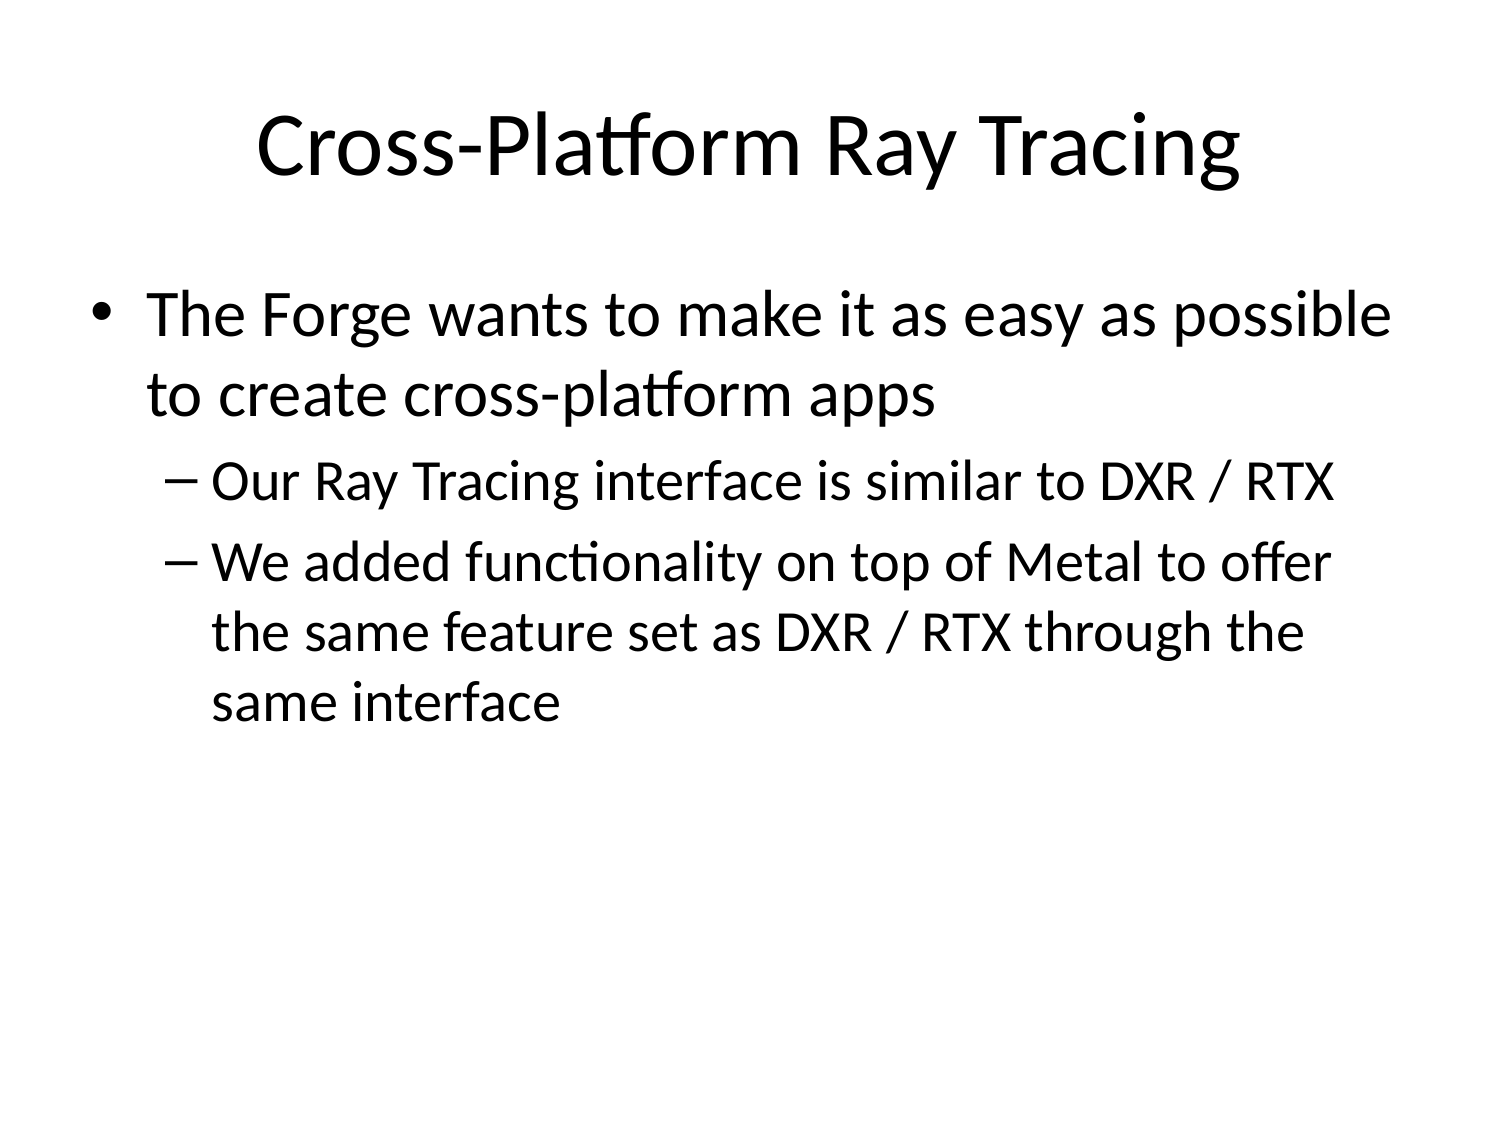

# Cross-Platform Ray Tracing
The Forge wants to make it as easy as possible to create cross-platform apps
Our Ray Tracing interface is similar to DXR / RTX
We added functionality on top of Metal to offer the same feature set as DXR / RTX through the same interface